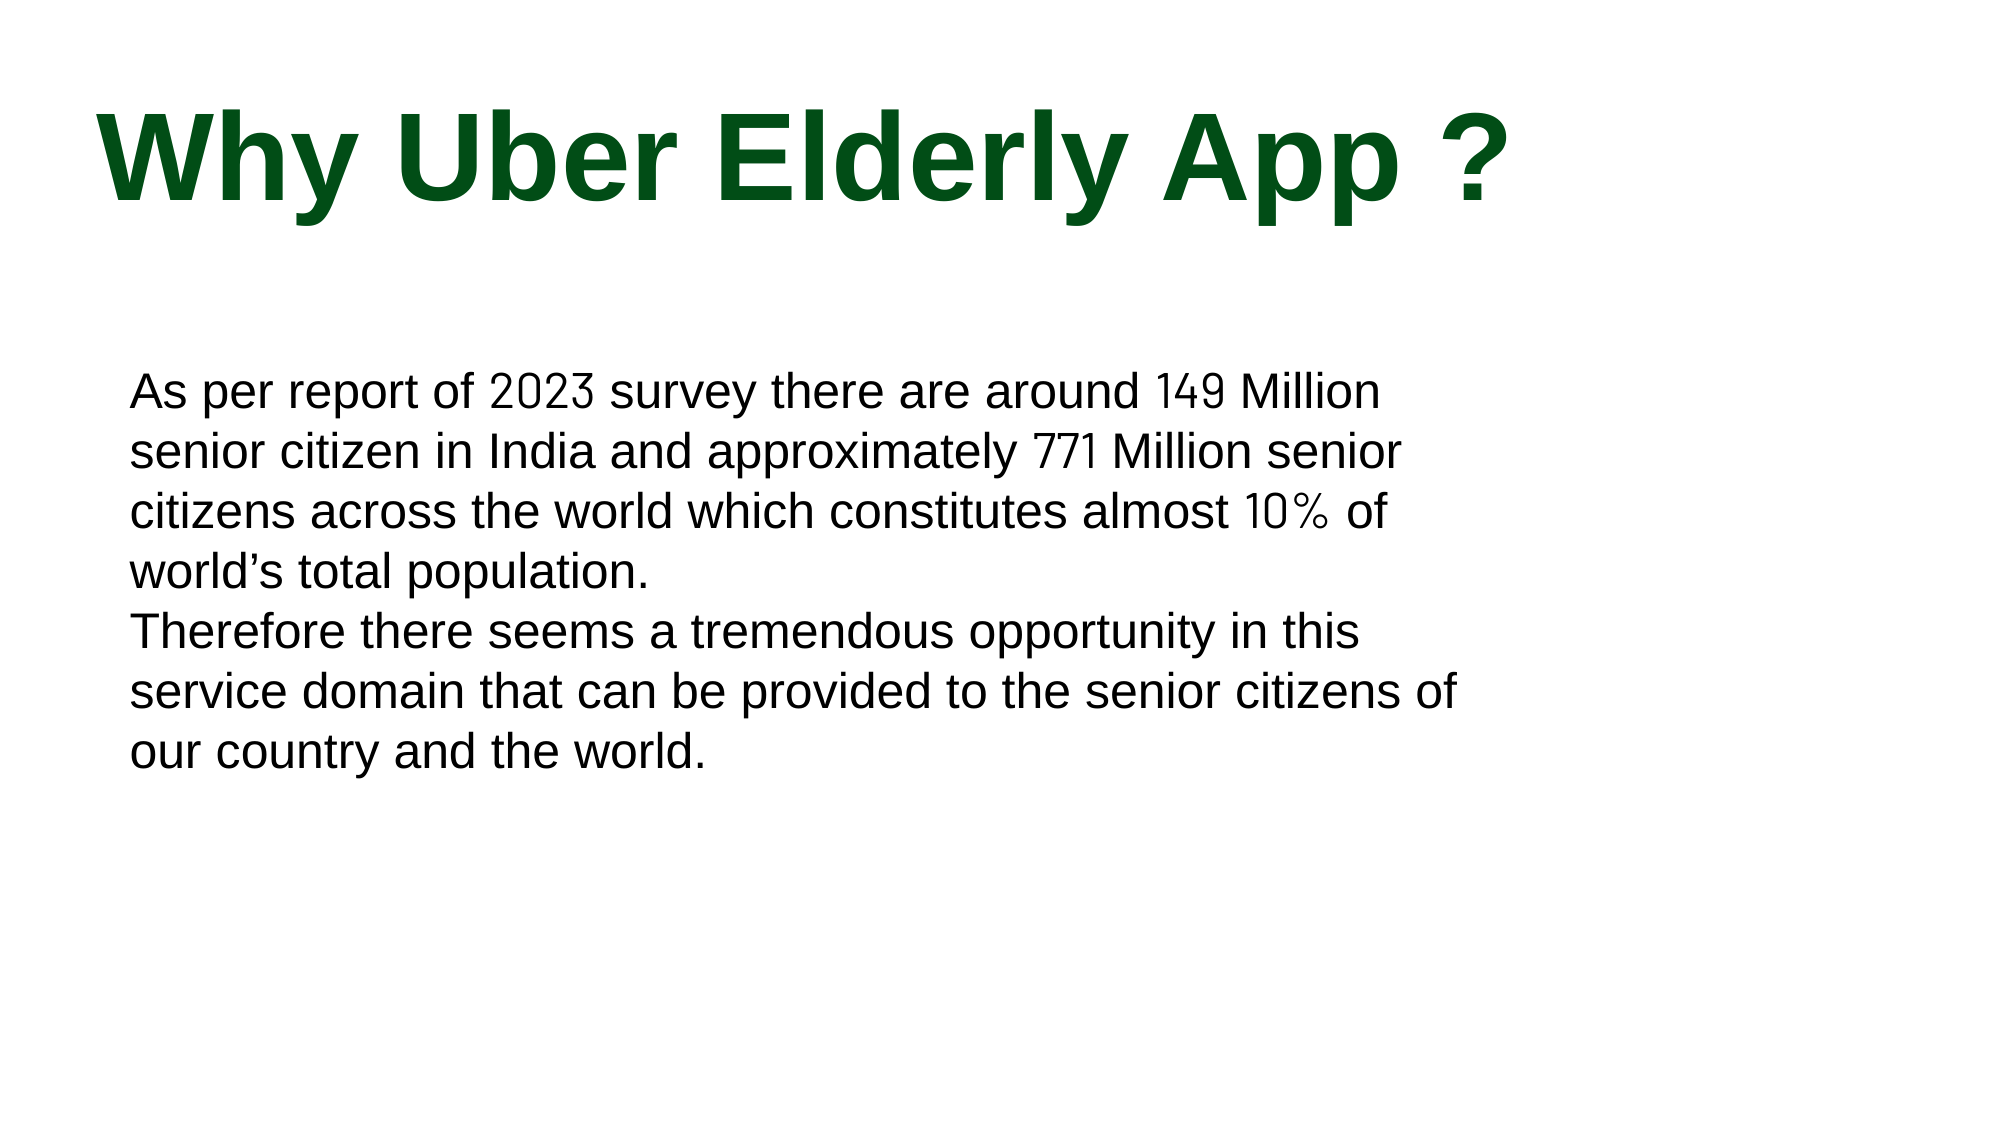

Why Uber Elderly App ?
As per report of 2023 survey there are around 149 Million senior citizen in India and approximately 771 Million senior citizens across the world which constitutes almost 10% of world’s total population.
Therefore there seems a tremendous opportunity in this service domain that can be provided to the senior citizens of our country and the world.